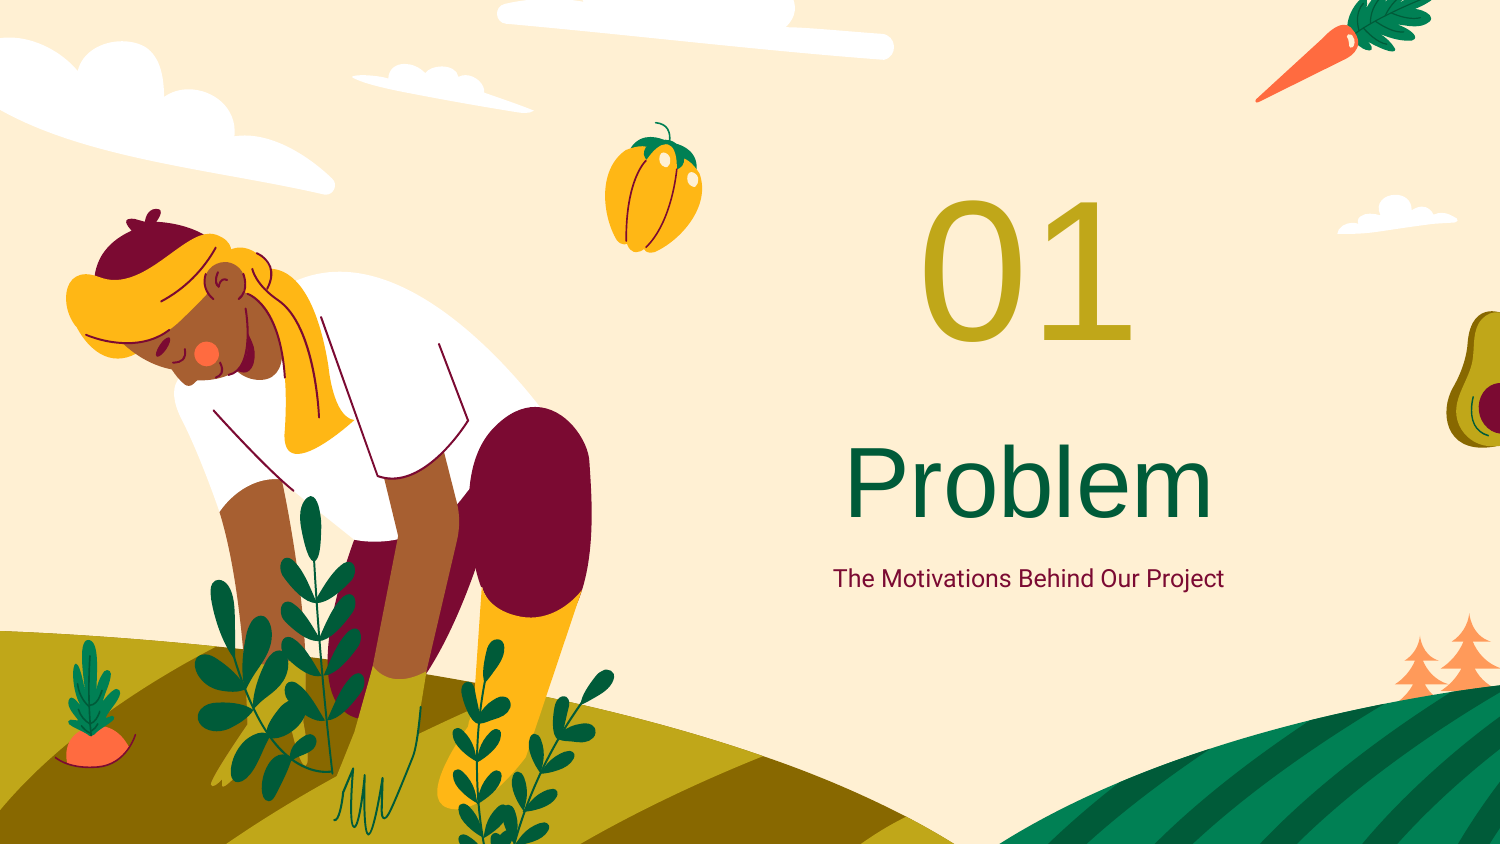

01

# Problem
The Motivations Behind Our Project